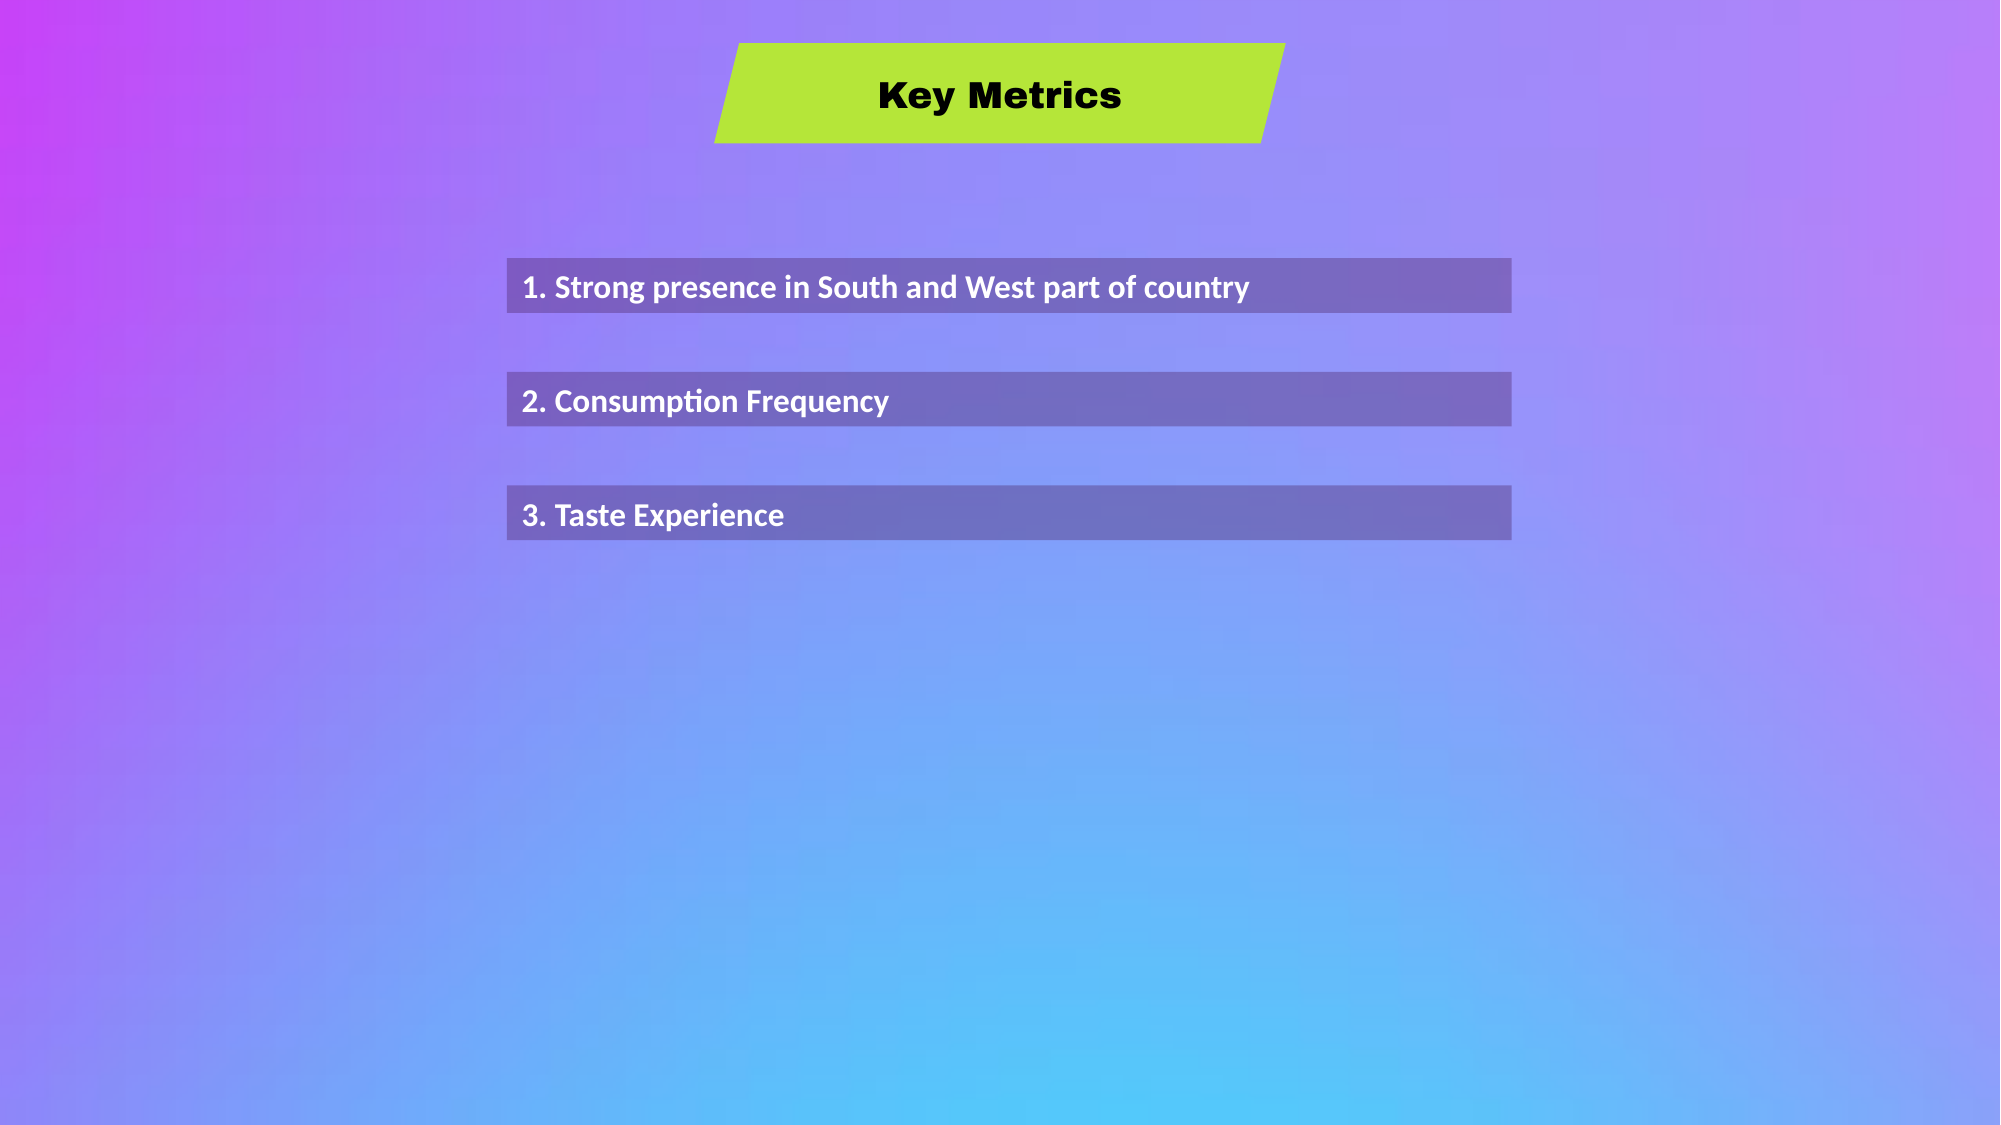

Key Metrics
1. Strong presence in South and West part of country
2. Consumption Frequency
3. Taste Experience